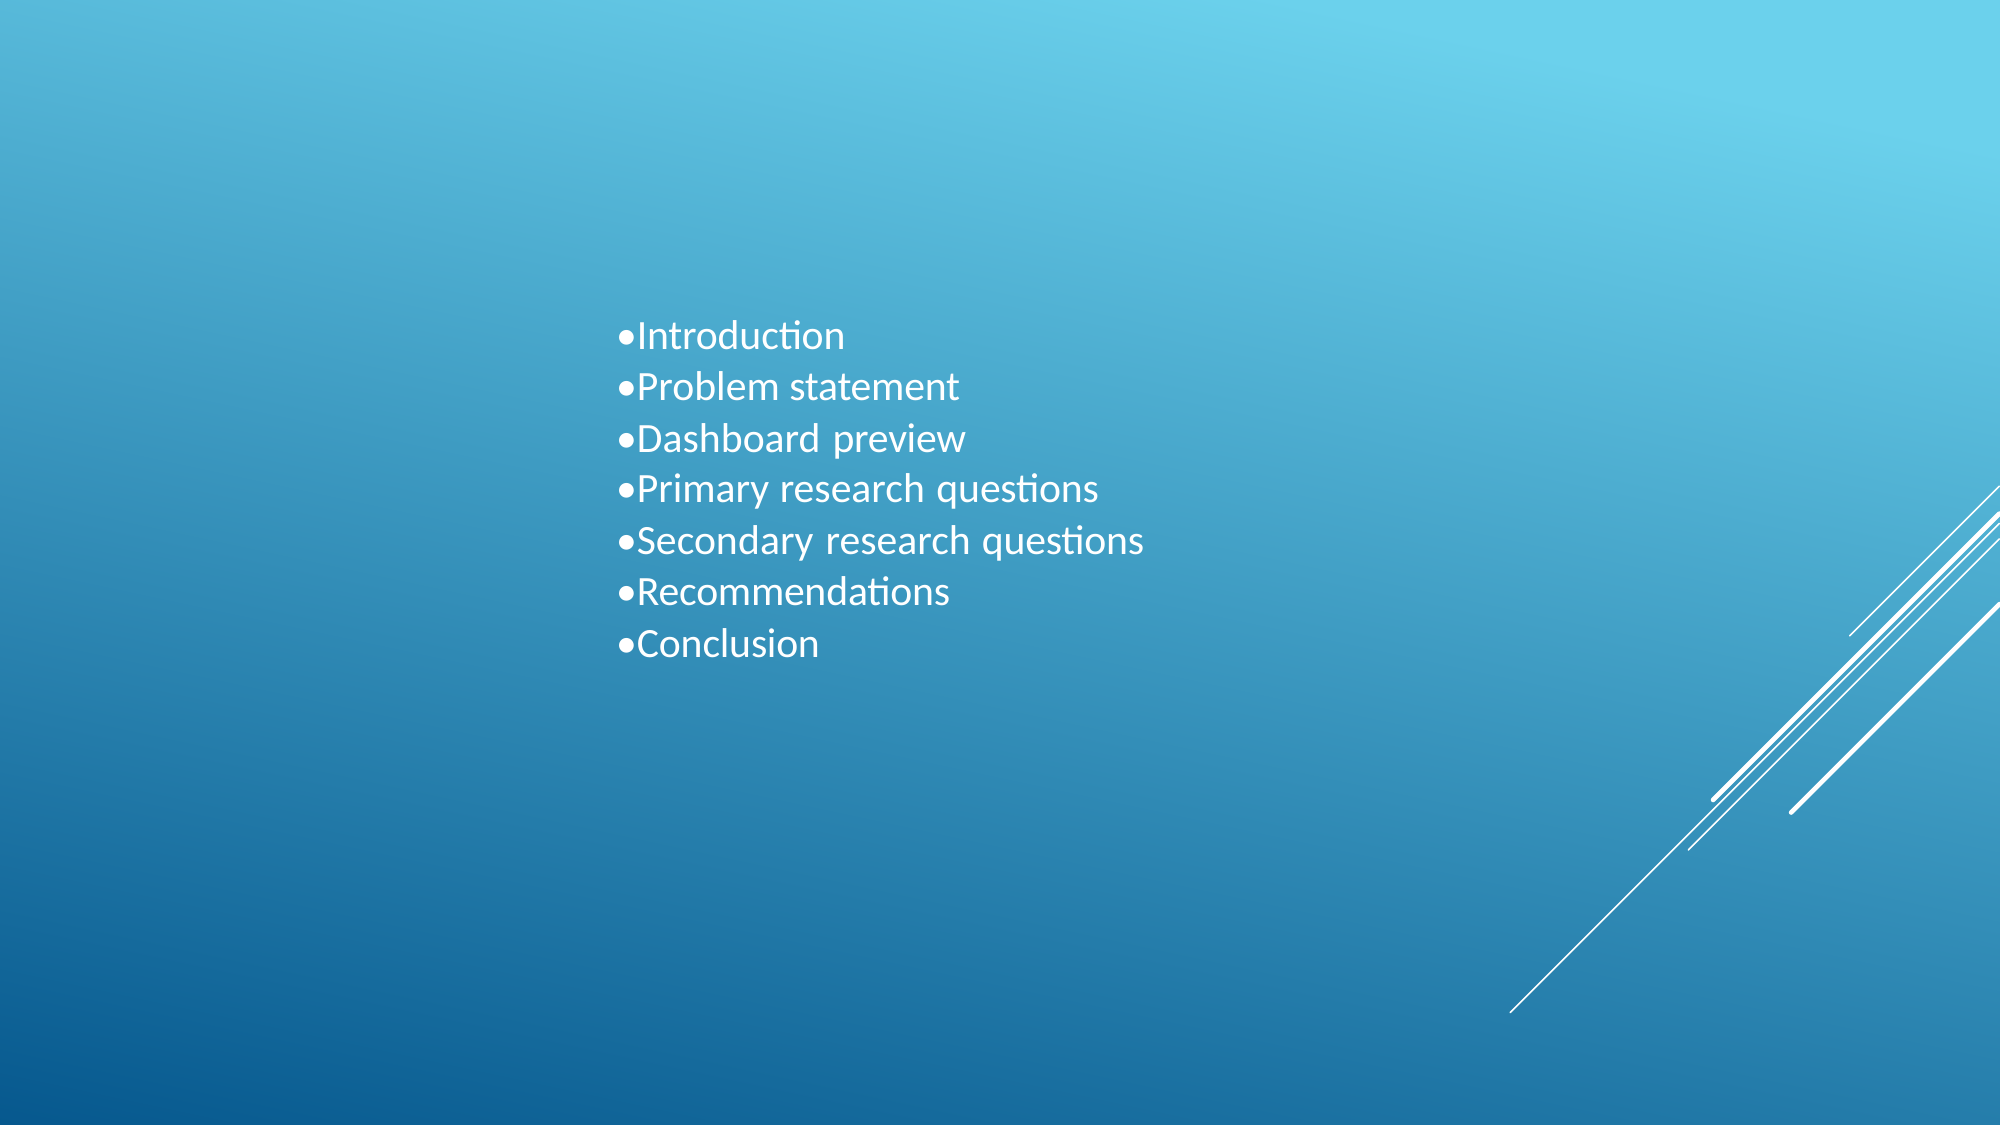

•Introduction
•Problem statement
•Dashboard preview
•Primary research questions
•Secondary research questions
•Recommendations
•Conclusion